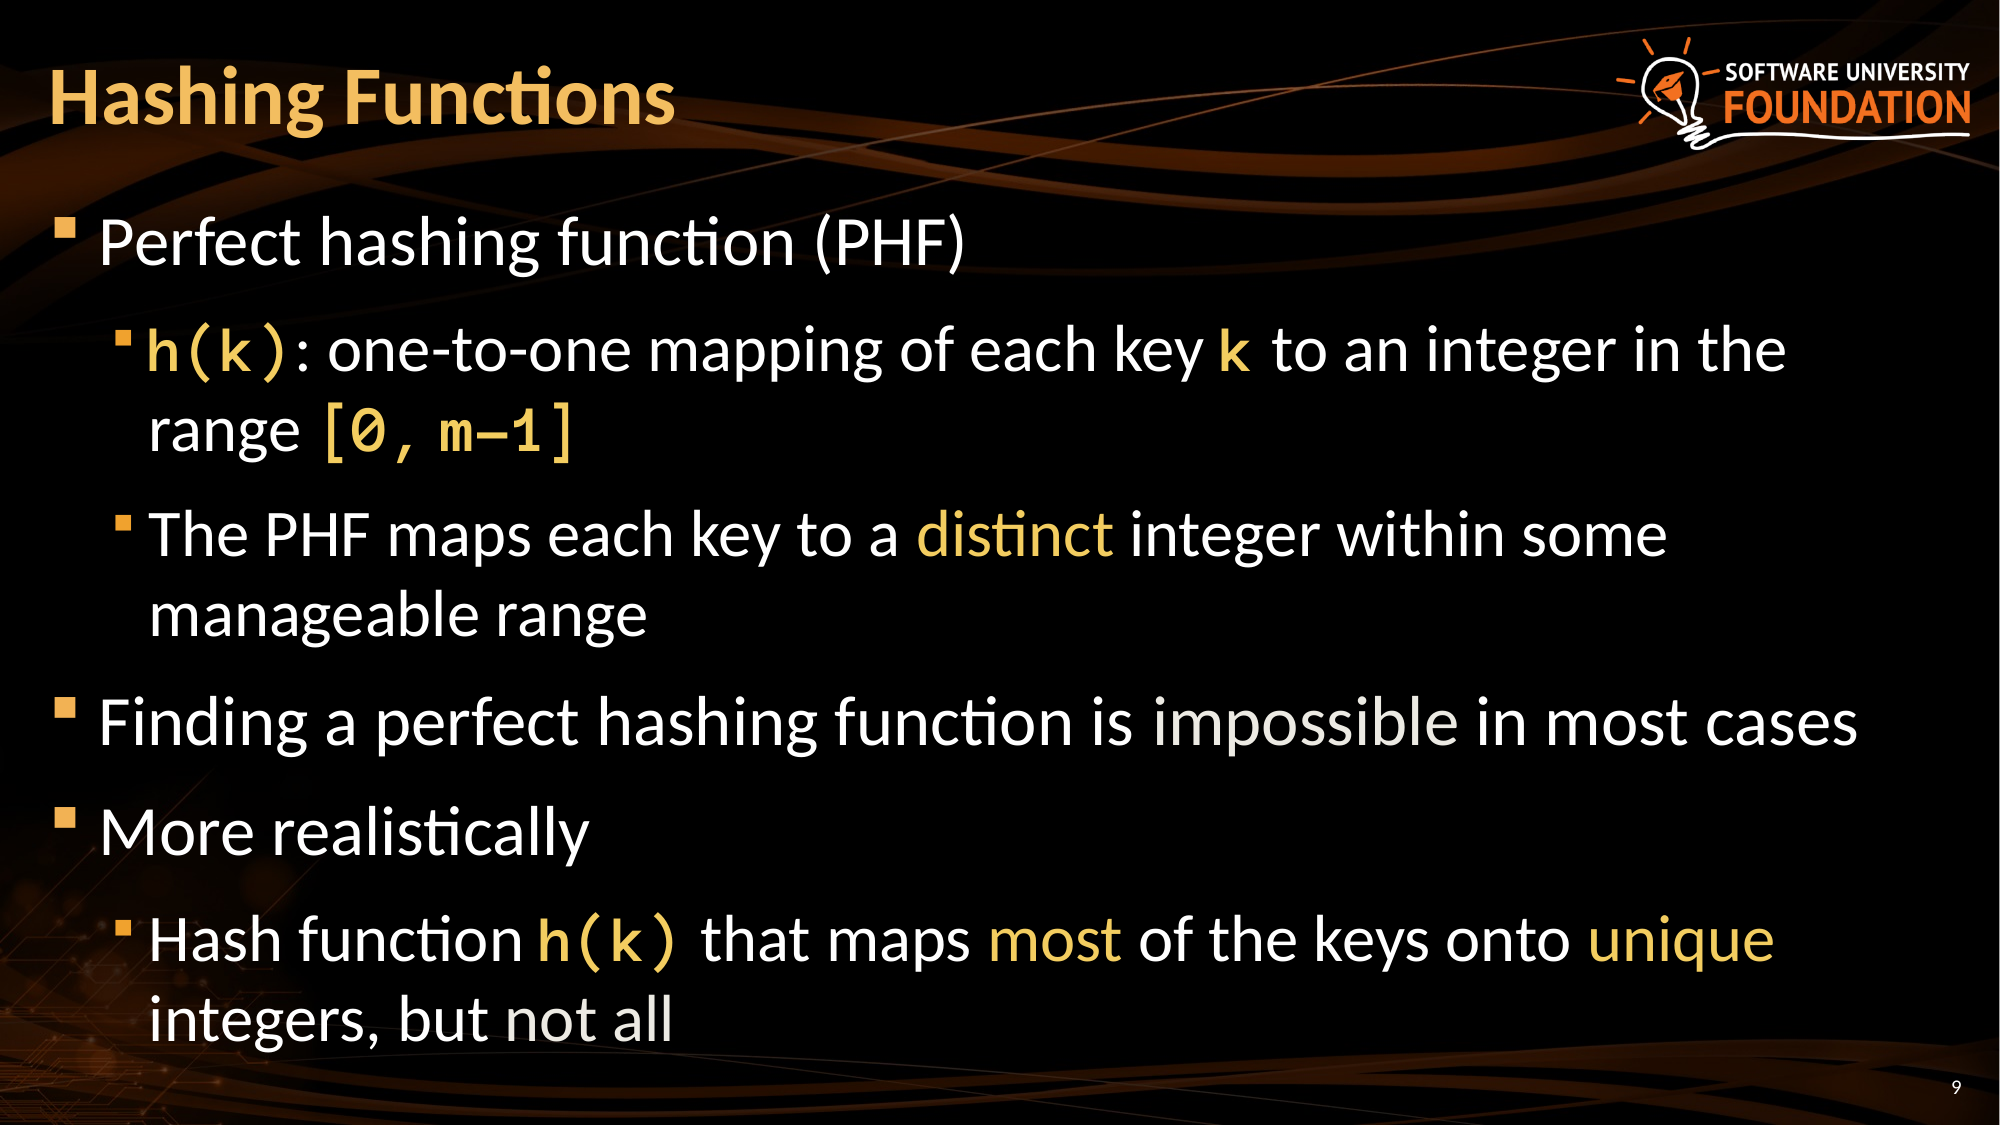

# Hashing Functions
Perfect hashing function (PHF)
h(k): one-to-one mapping of each key k to an integer in the range [0, m-1]
The PHF maps each key to a distinct integer within some manageable range
Finding a perfect hashing function is impossible in most cases
More realistically
Hash function h(k) that maps most of the keys onto unique integers, but not all
9